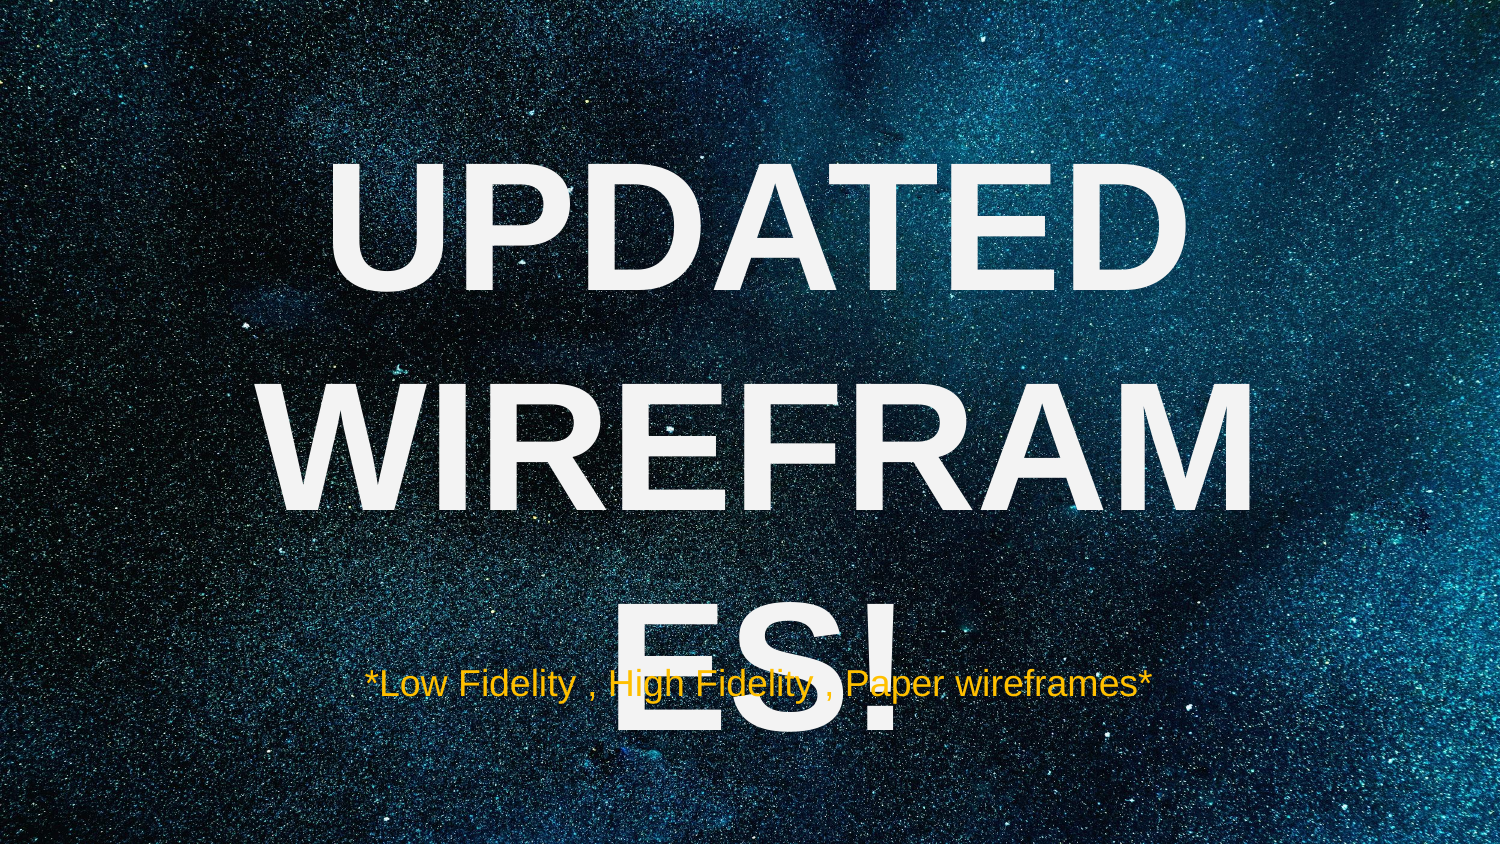

# UPDATED WIREFRAMES!
*Low Fidelity , High Fidelity , Paper wireframes*